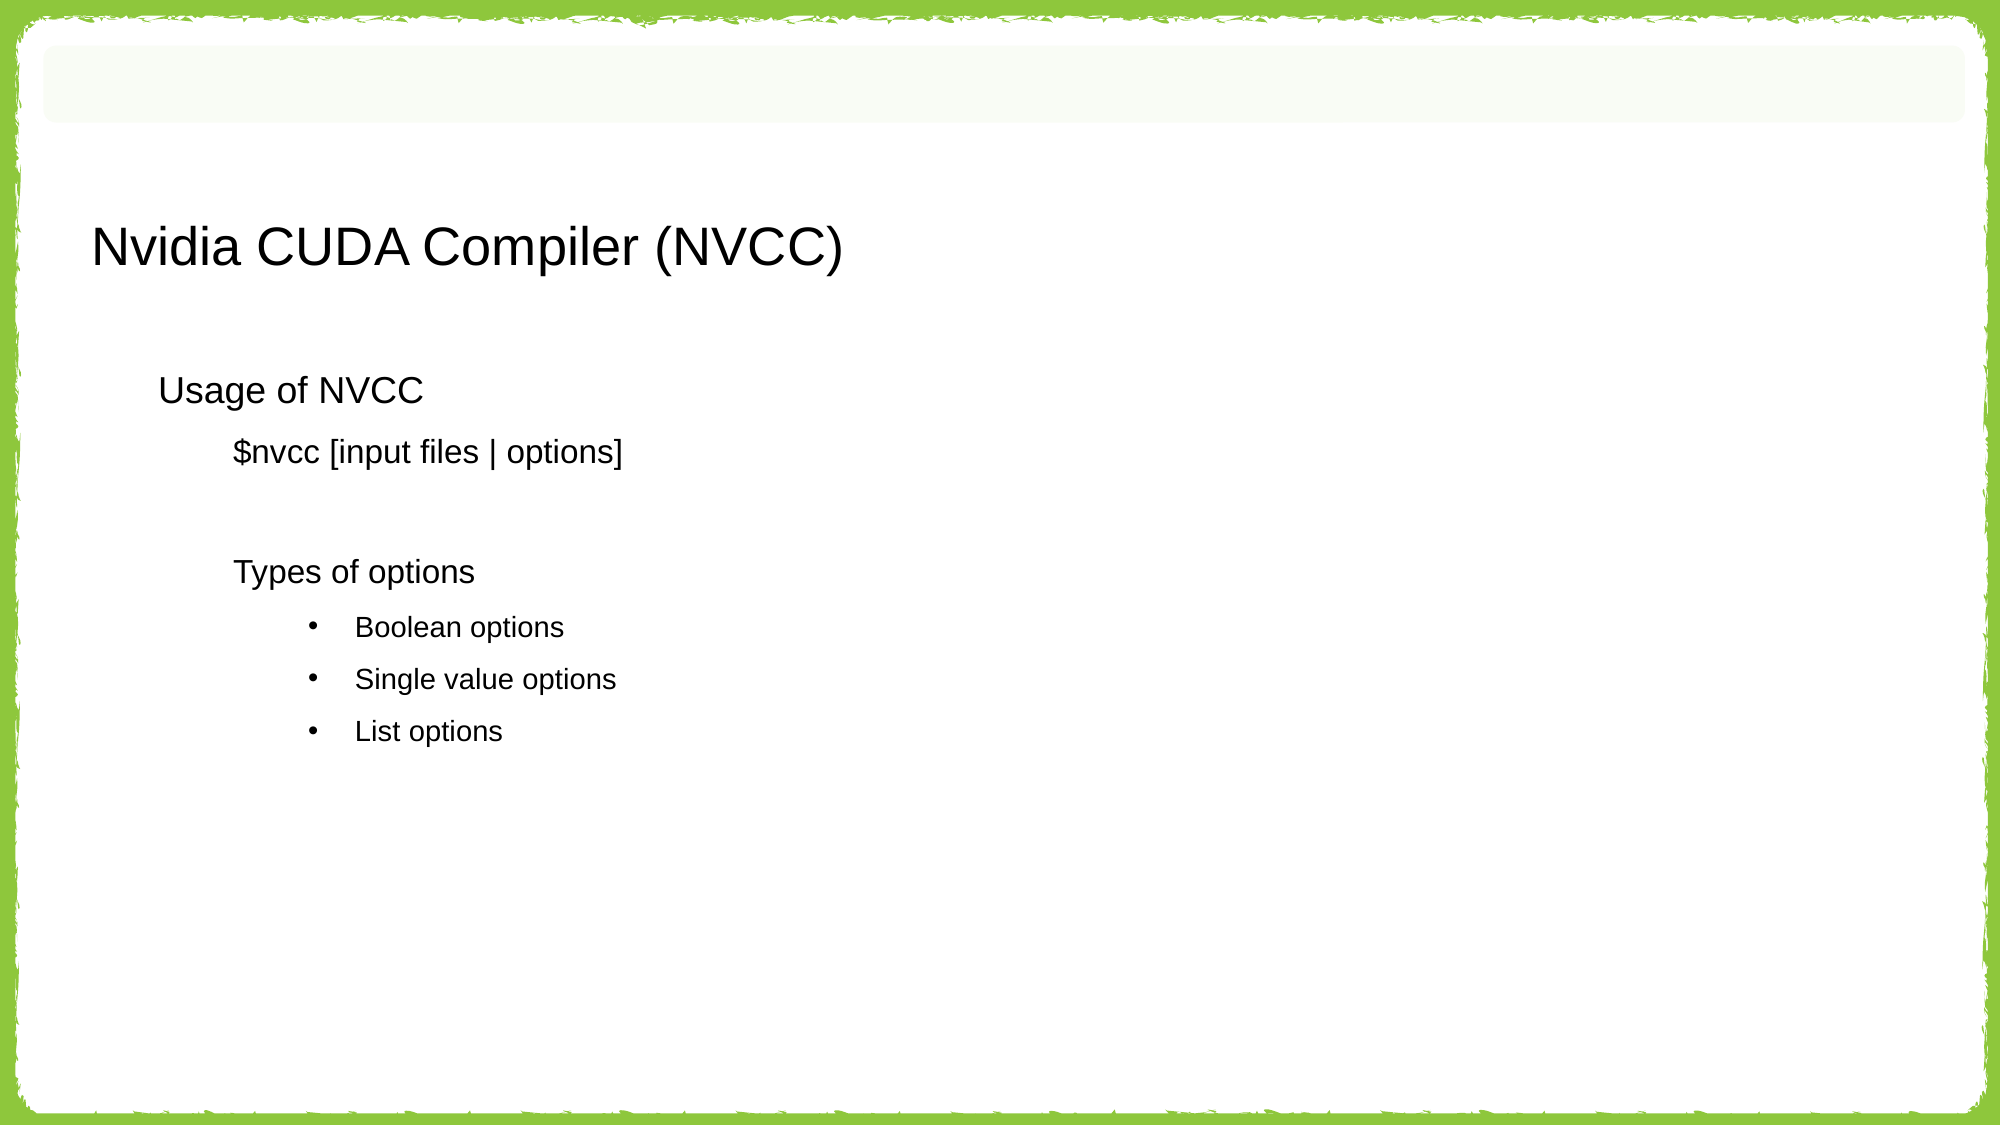

Nvidia CUDA Compiler (NVCC)
Usage of NVCC
$nvcc [input files | options]

Types of options
Boolean options
Single value options
List options